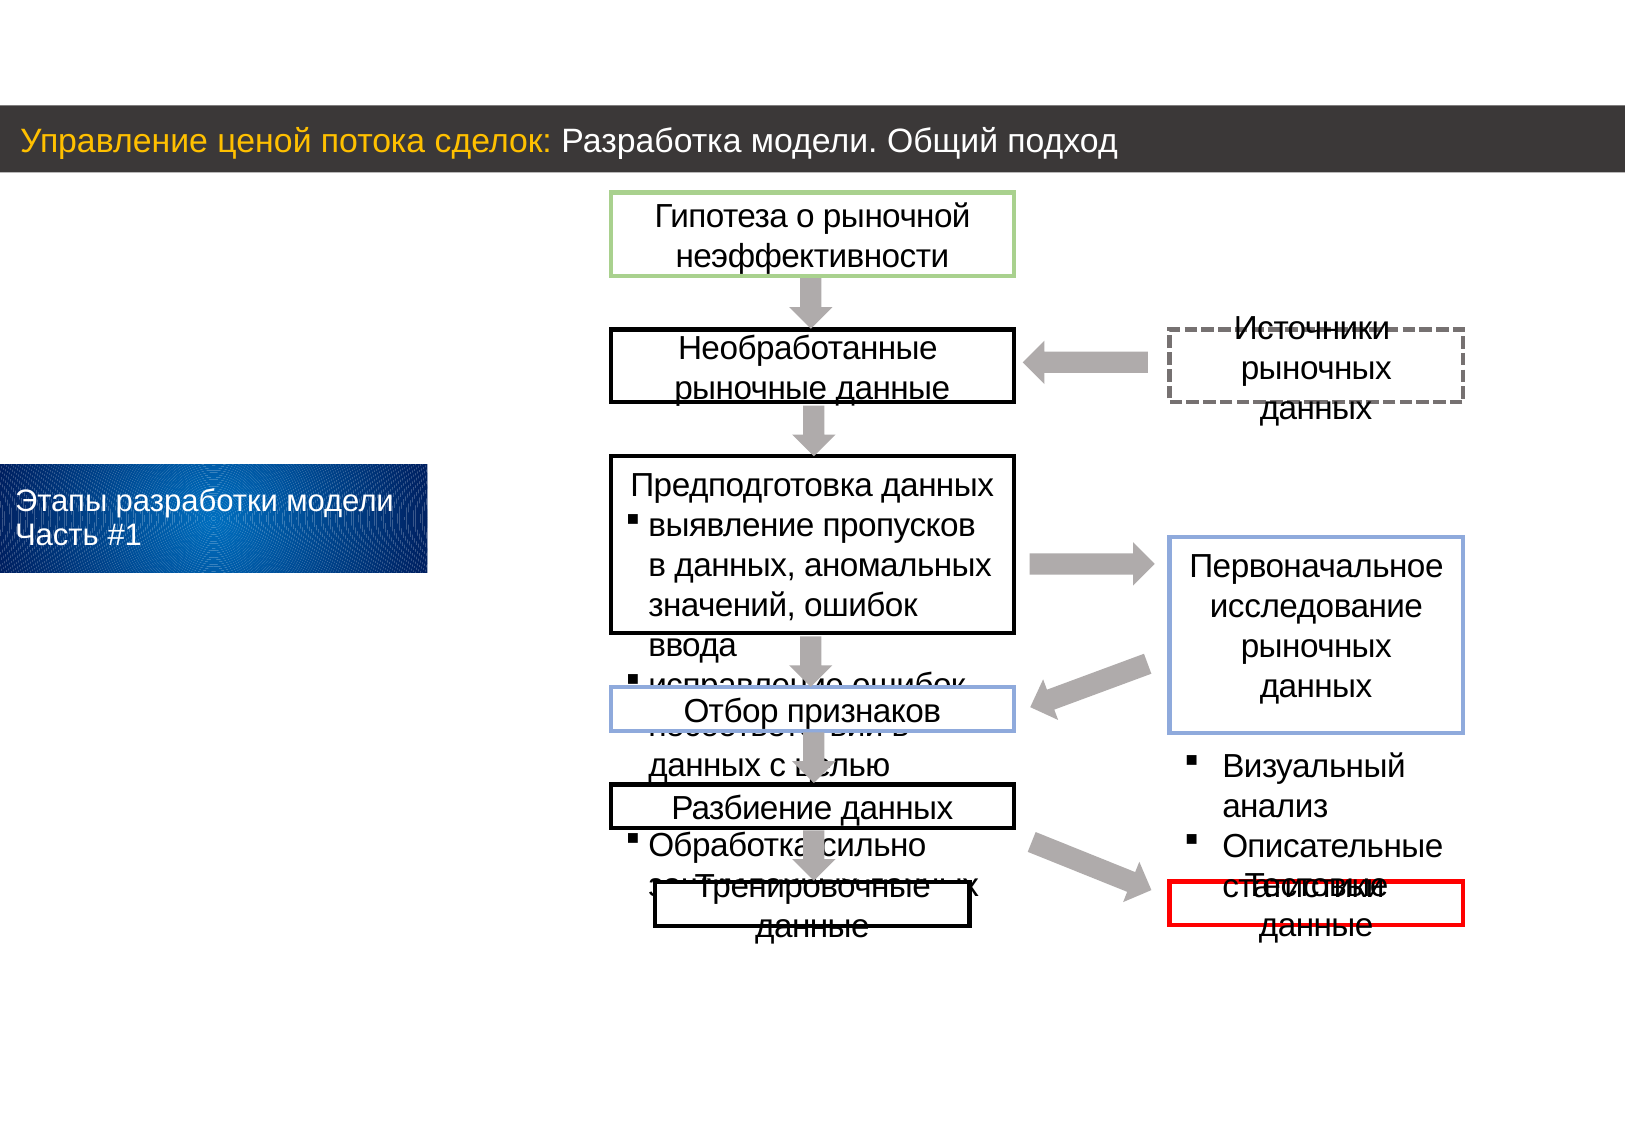

Управление ценой потока сделок: Разработка модели. Общий подход
Гипотеза о рыночной неэффективности

Необработанные
рыночные данные
Источники
рыночных данных

Предподготовка данных
выявление пропусков в данных, аномальных значений, ошибок ввода
исправление ошибок, несоответствий в данных с целью улучшения их качества
Обработка сильно зашумленных данных

# Этапы разработки модели Часть #1

Первоначальное исследование рыночных данных

Визуальный анализ
Описательные статистики

Отбор признаков

Разбиение данных

Тестовые данные
Тренировочные данные